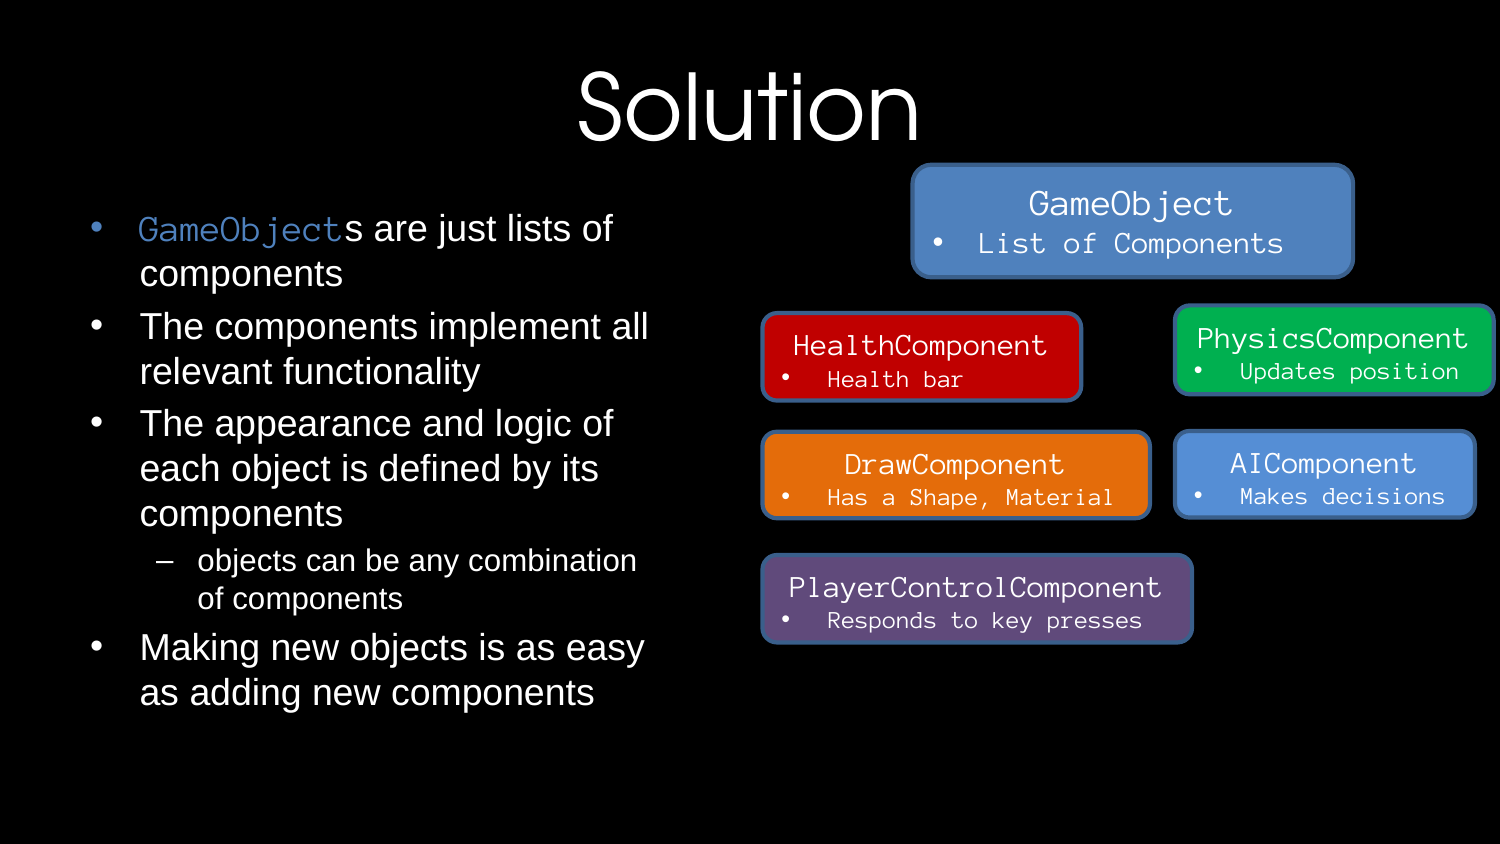

# Solution
GameObject
List of Components
GameObjects are just lists of components
The components implement all relevant functionality
The appearance and logic of each object is defined by its components
objects can be any combination of components
Making new objects is as easy as adding new components
PhysicsComponent
Updates position
HealthComponent
Health bar
AIComponent
Makes decisions
DrawComponent
Has a Shape, Material
PlayerControlComponent
Responds to key presses